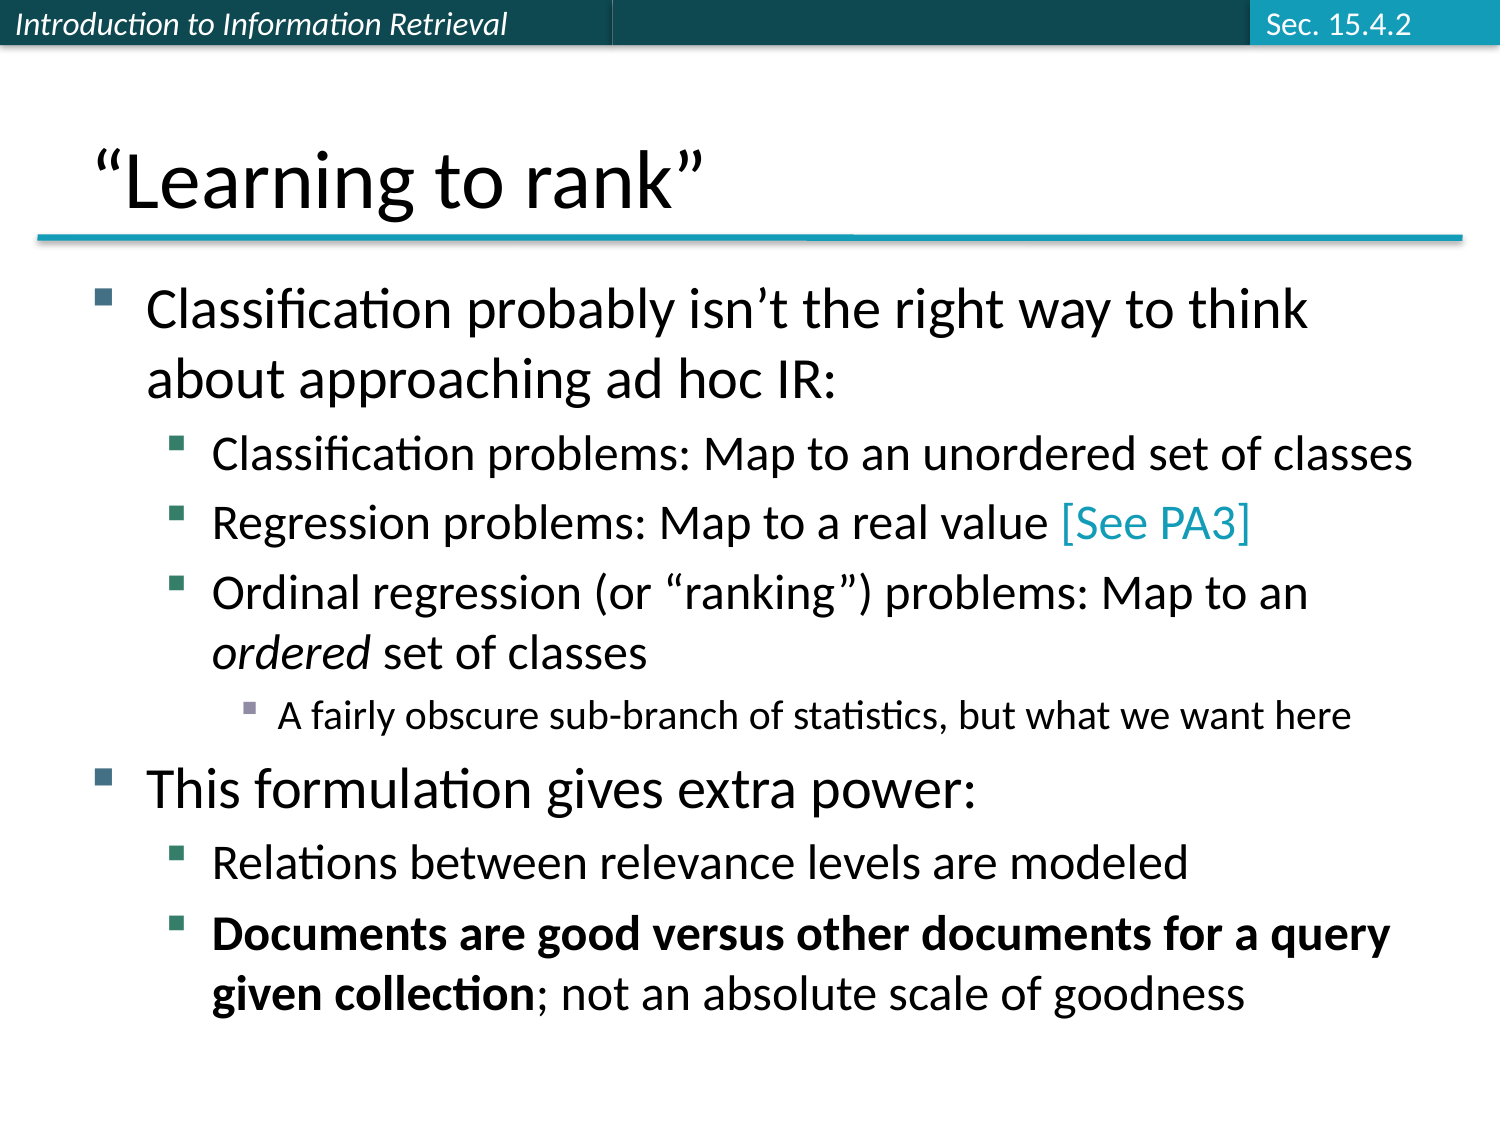

Sec. 15.4.2
# “Learning to rank”
Classification probably isn’t the right way to think about approaching ad hoc IR:
Classification problems: Map to an unordered set of classes
Regression problems: Map to a real value [See PA3]
Ordinal regression (or “ranking”) problems: Map to an ordered set of classes
A fairly obscure sub-branch of statistics, but what we want here
This formulation gives extra power:
Relations between relevance levels are modeled
Documents are good versus other documents for a query given collection; not an absolute scale of goodness